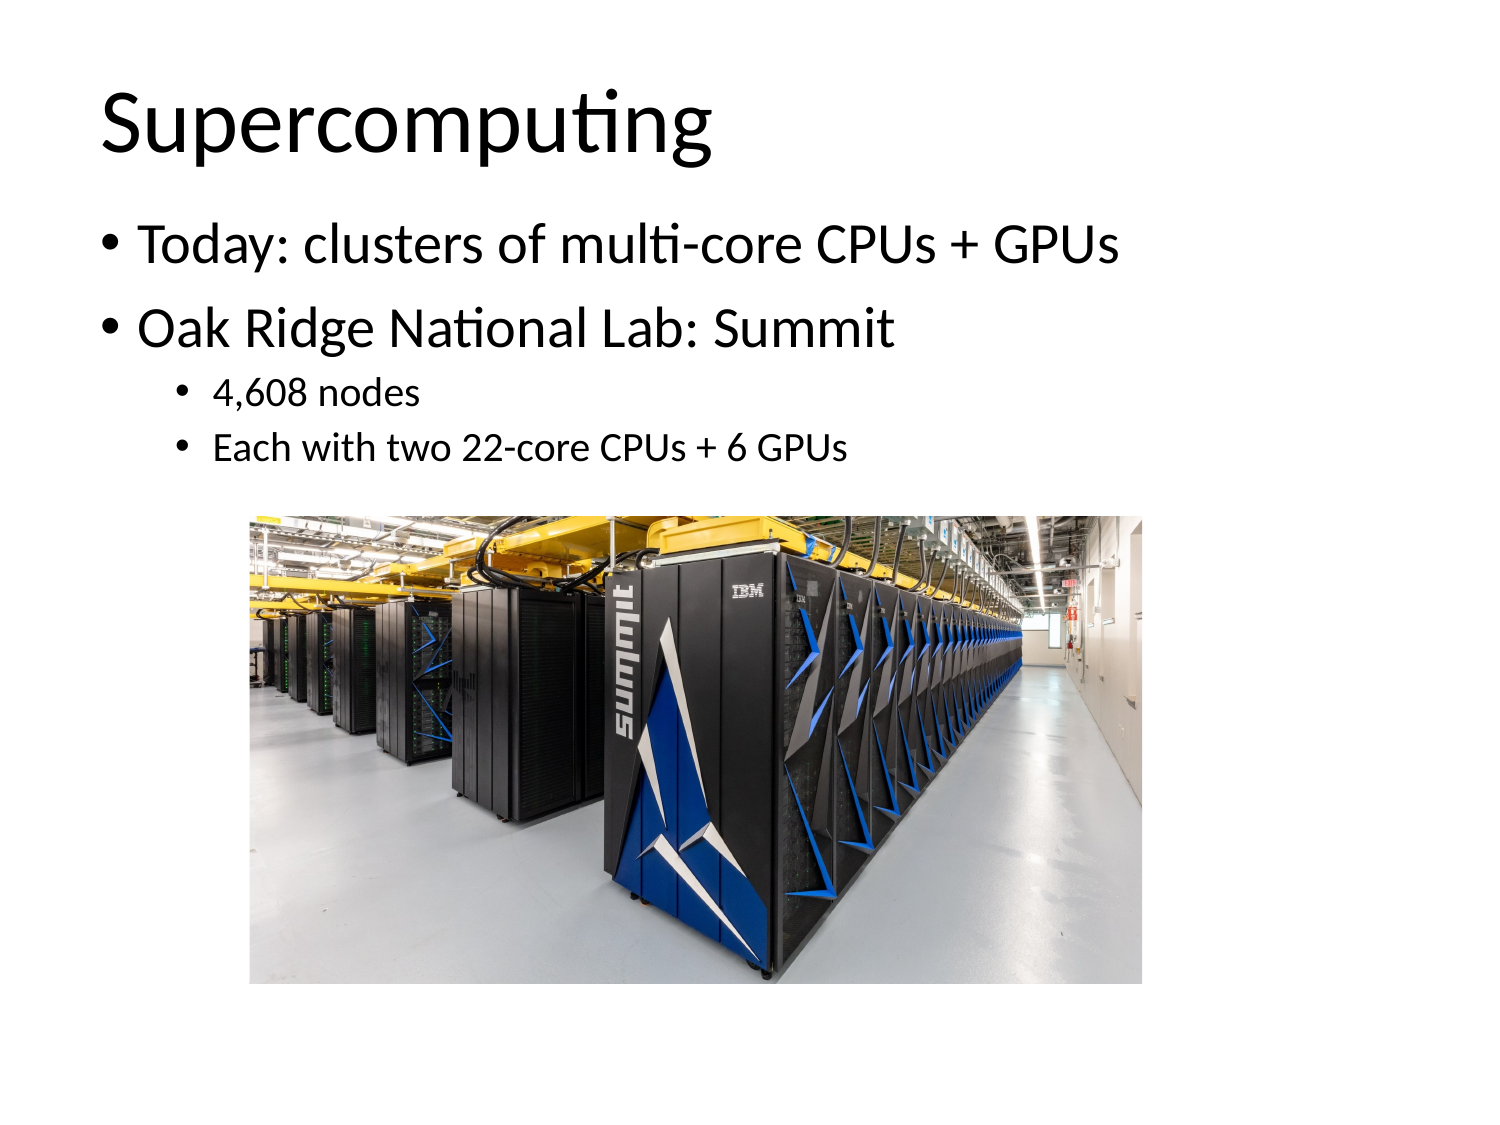

# Supercomputing
Today: clusters of multi-core CPUs + GPUs
Oak Ridge National Lab: Summit
4,608 nodes
Each with two 22-core CPUs + 6 GPUs